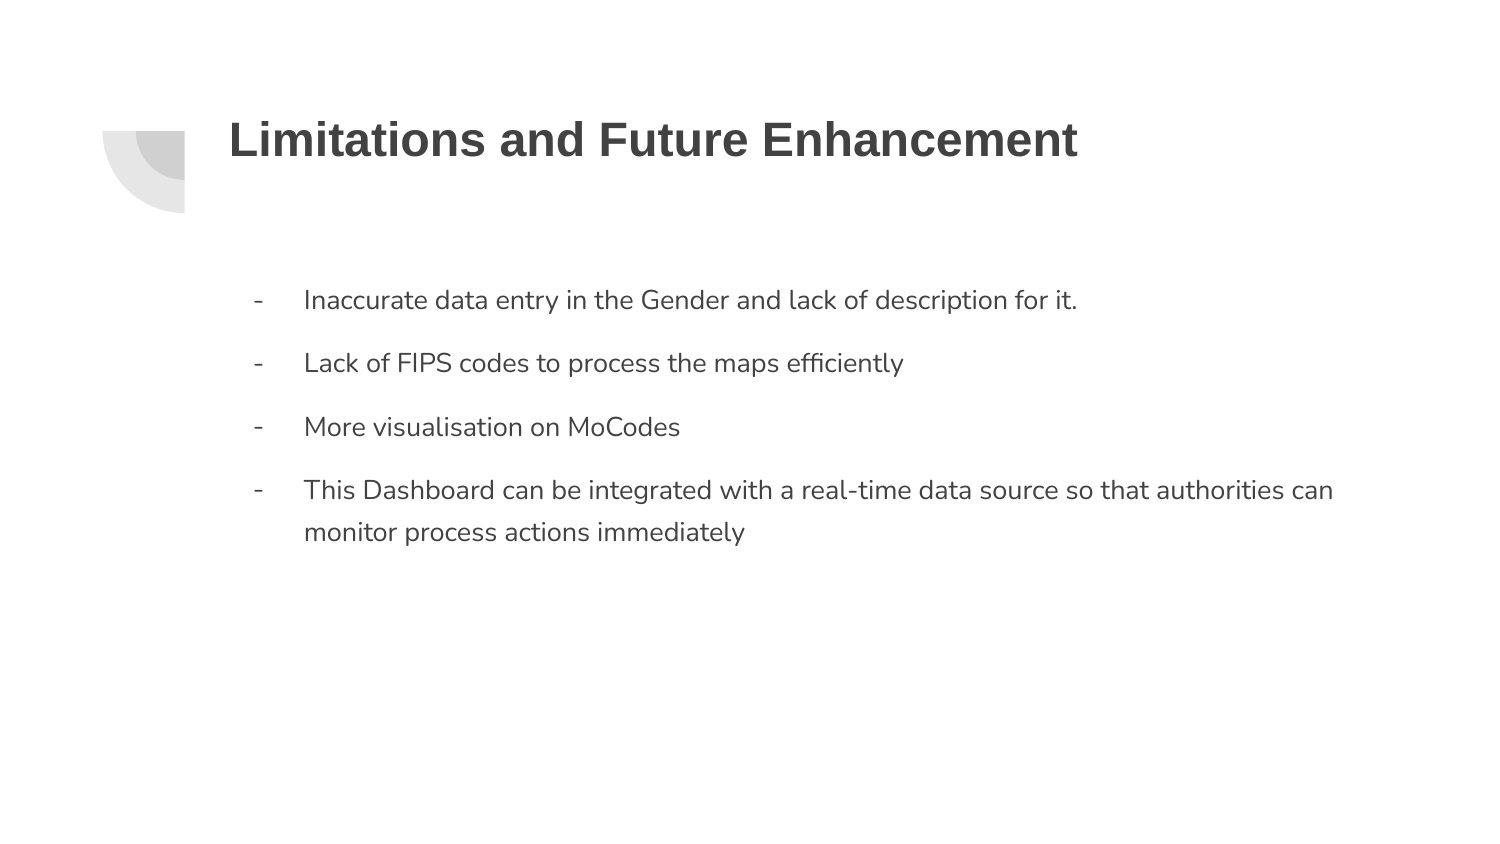

# Limitations and Future Enhancement
Inaccurate data entry in the Gender and lack of description for it.
Lack of FIPS codes to process the maps efficiently
More visualisation on MoCodes
This Dashboard can be integrated with a real-time data source so that authorities can monitor process actions immediately